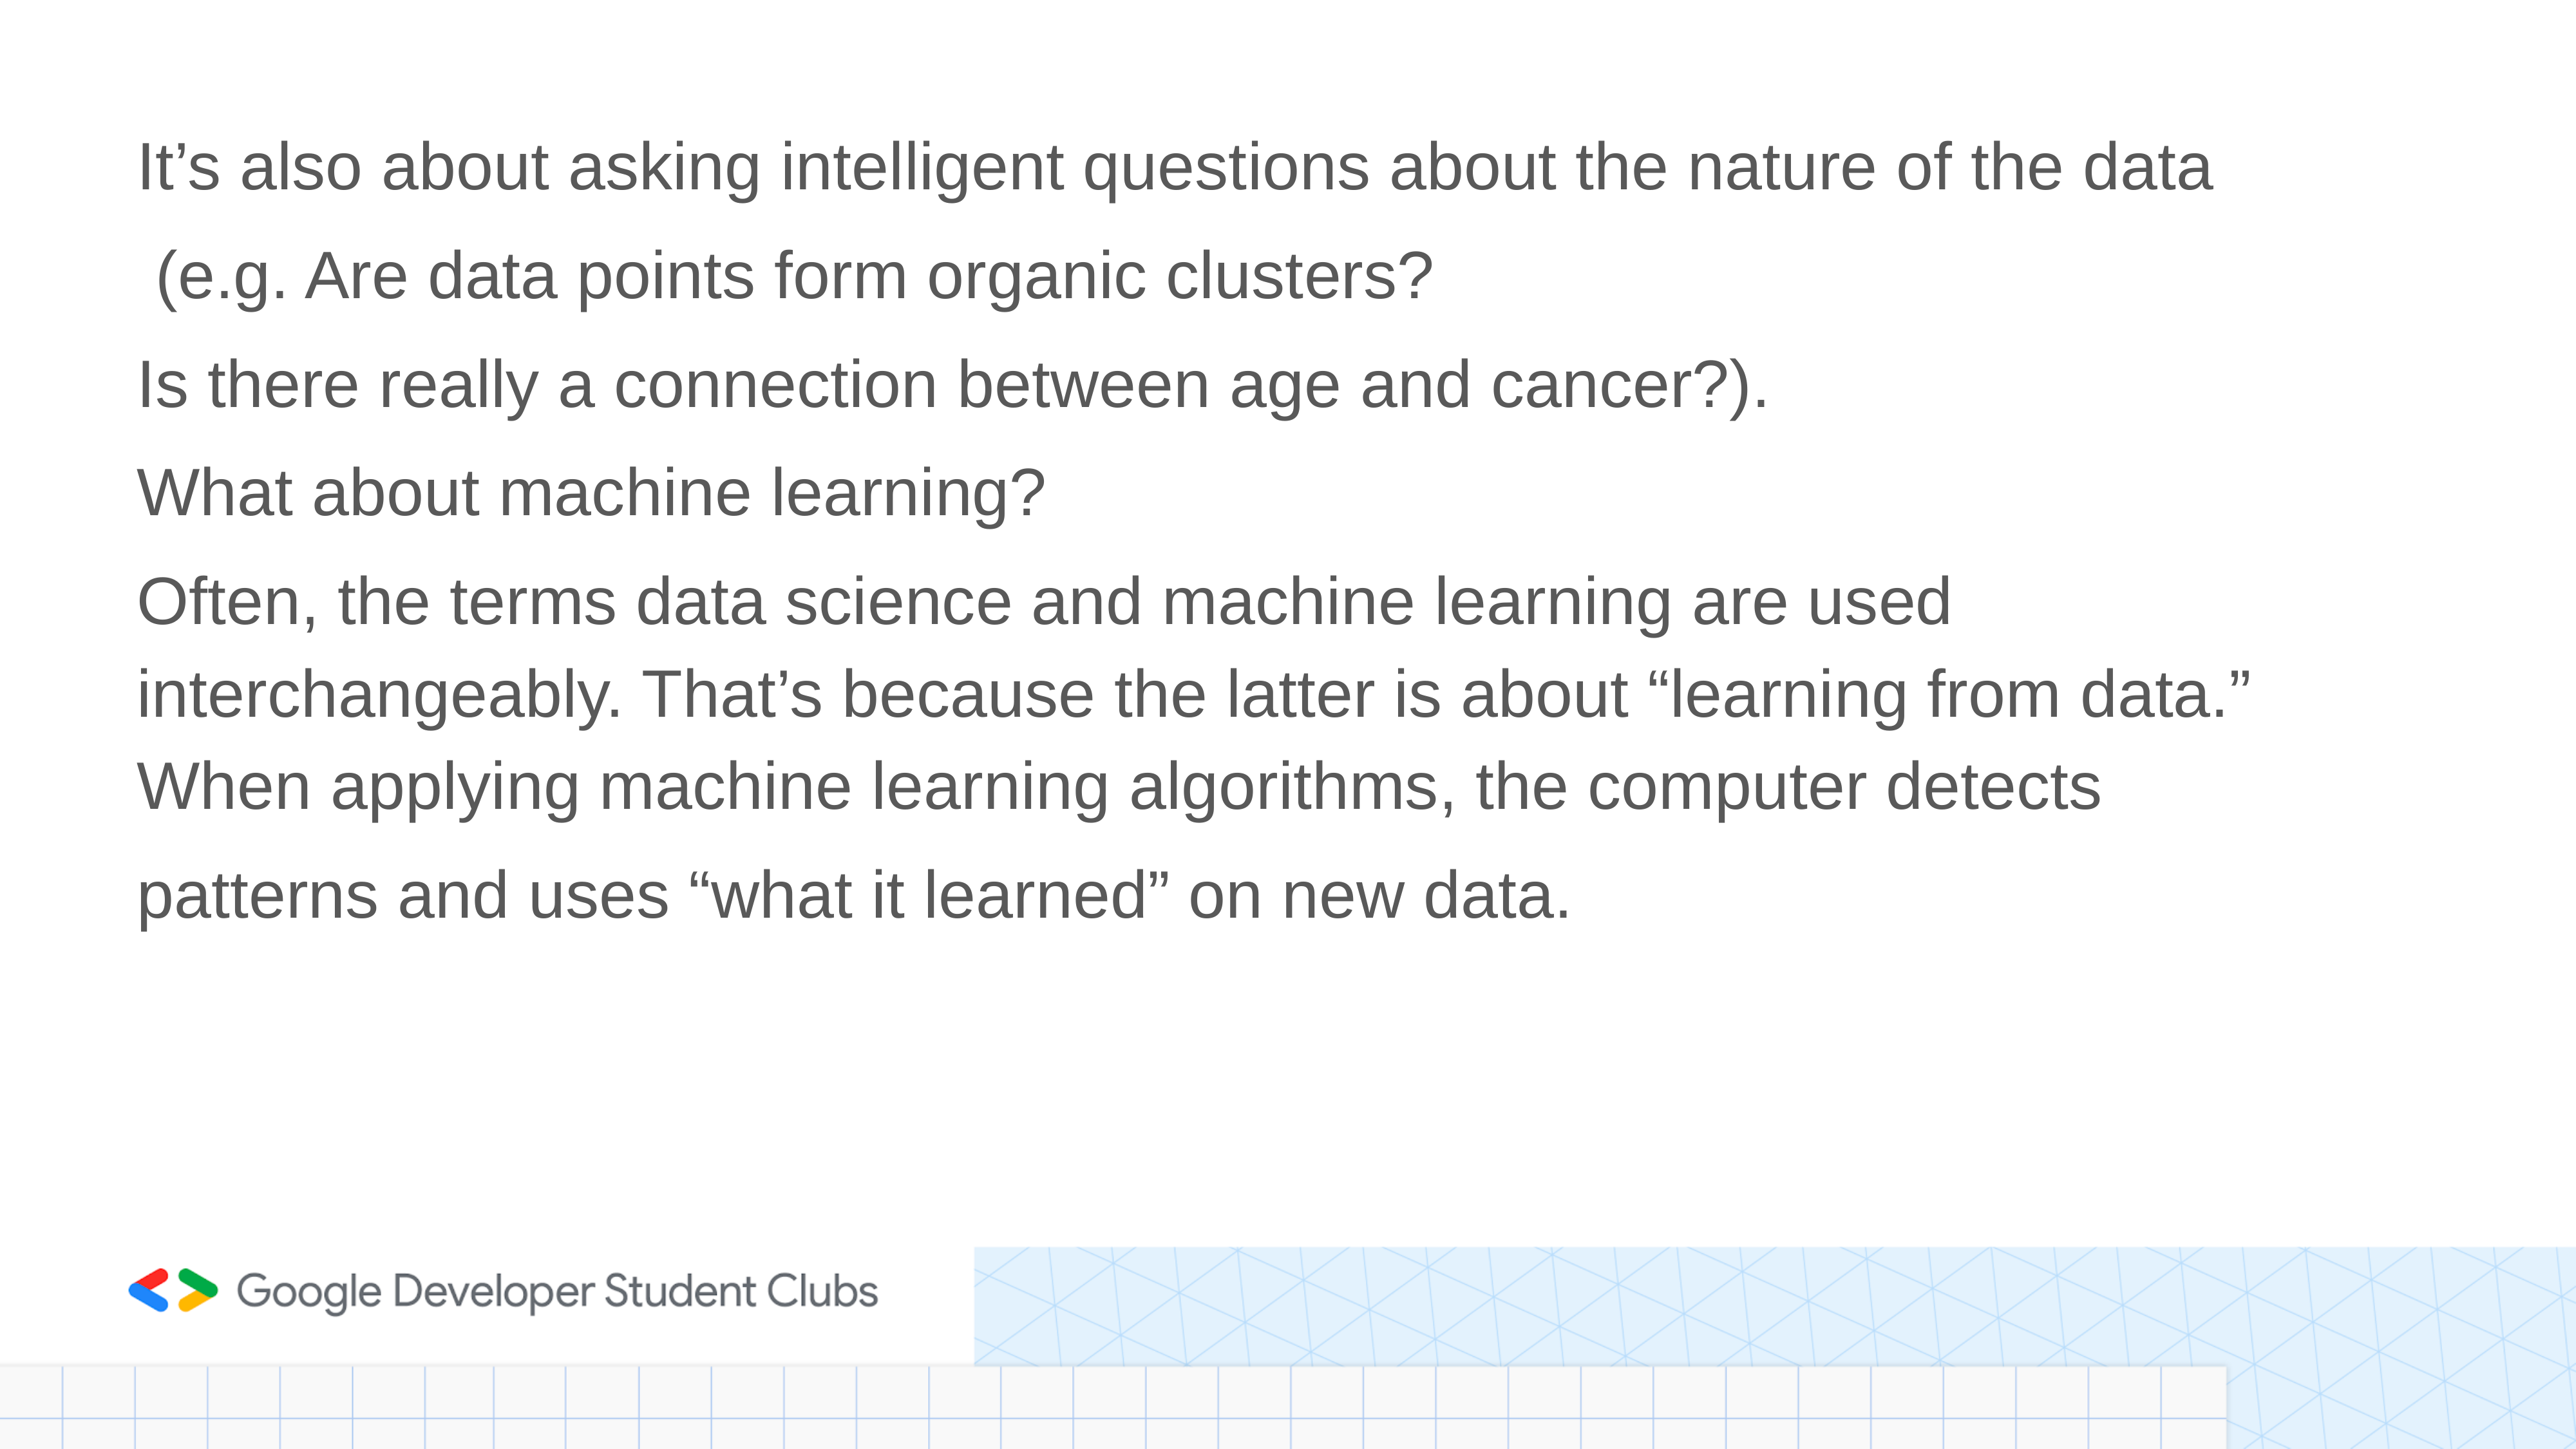

It’s also about asking intelligent questions about the nature of the data
 (e.g. Are data points form organic clusters?
Is there really a connection between age and cancer?).
What about machine learning?
Often, the terms data science and machine learning are used interchangeably. That’s because the latter is about “learning from data.” When applying machine learning algorithms, the computer detects
patterns and uses “what it learned” on new data.